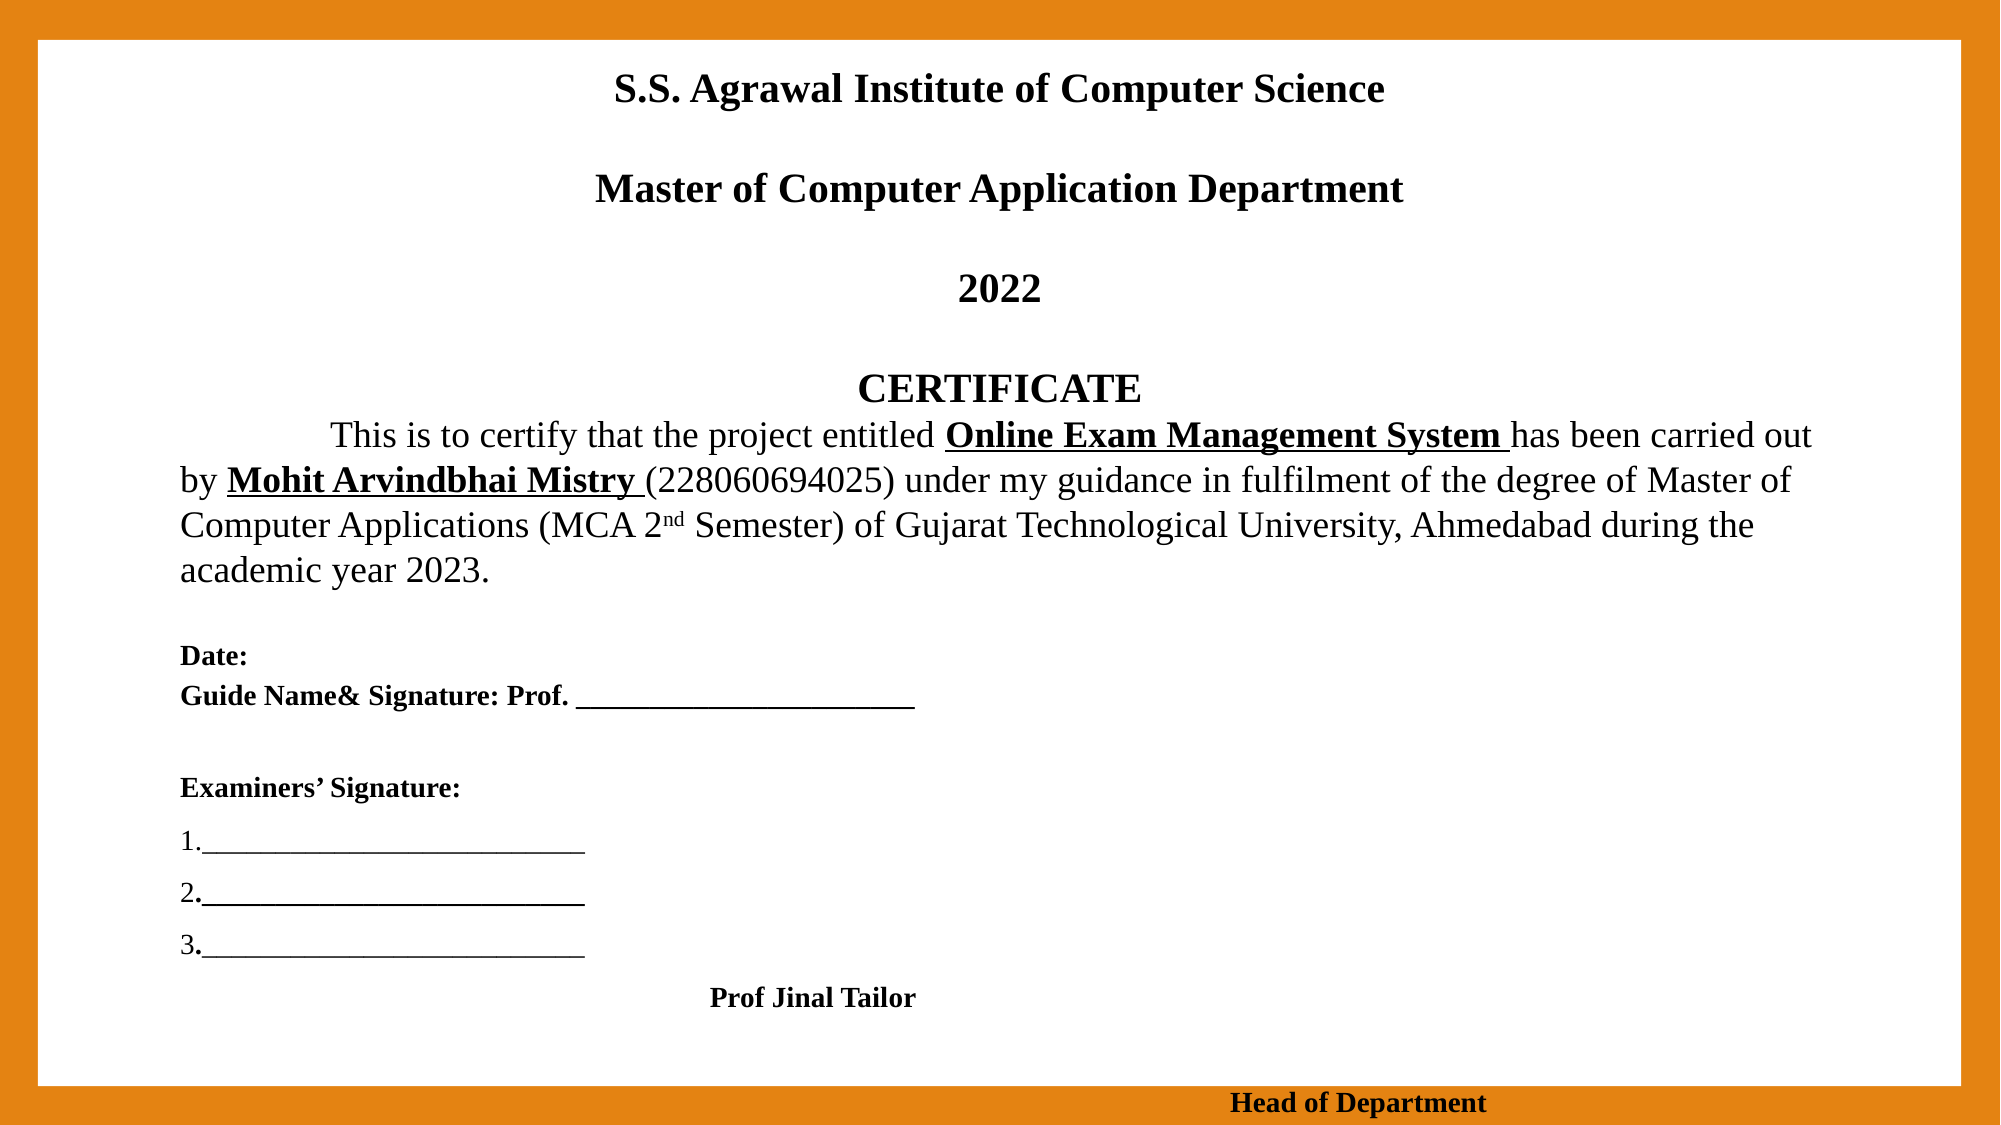

S.S. Agrawal Institute of Computer Science
Master of Computer Application Department
2022
CERTIFICATE
	This is to certify that the project entitled Online Exam Management System has been carried out by Mohit Arvindbhai Mistry (228060694025) under my guidance in fulfilment of the degree of Master of Computer Applications (MCA 2nd Semester) of Gujarat Technological University, Ahmedabad during the academic year 2023.

Date:
Guide Name& Signature: Prof. _______________________

Examiners’ Signature:
1.__________________________
2.__________________________
3.__________________________ 					  						           Prof Jinal Tailor
							Head of Department
							SSAIMT, Navsari